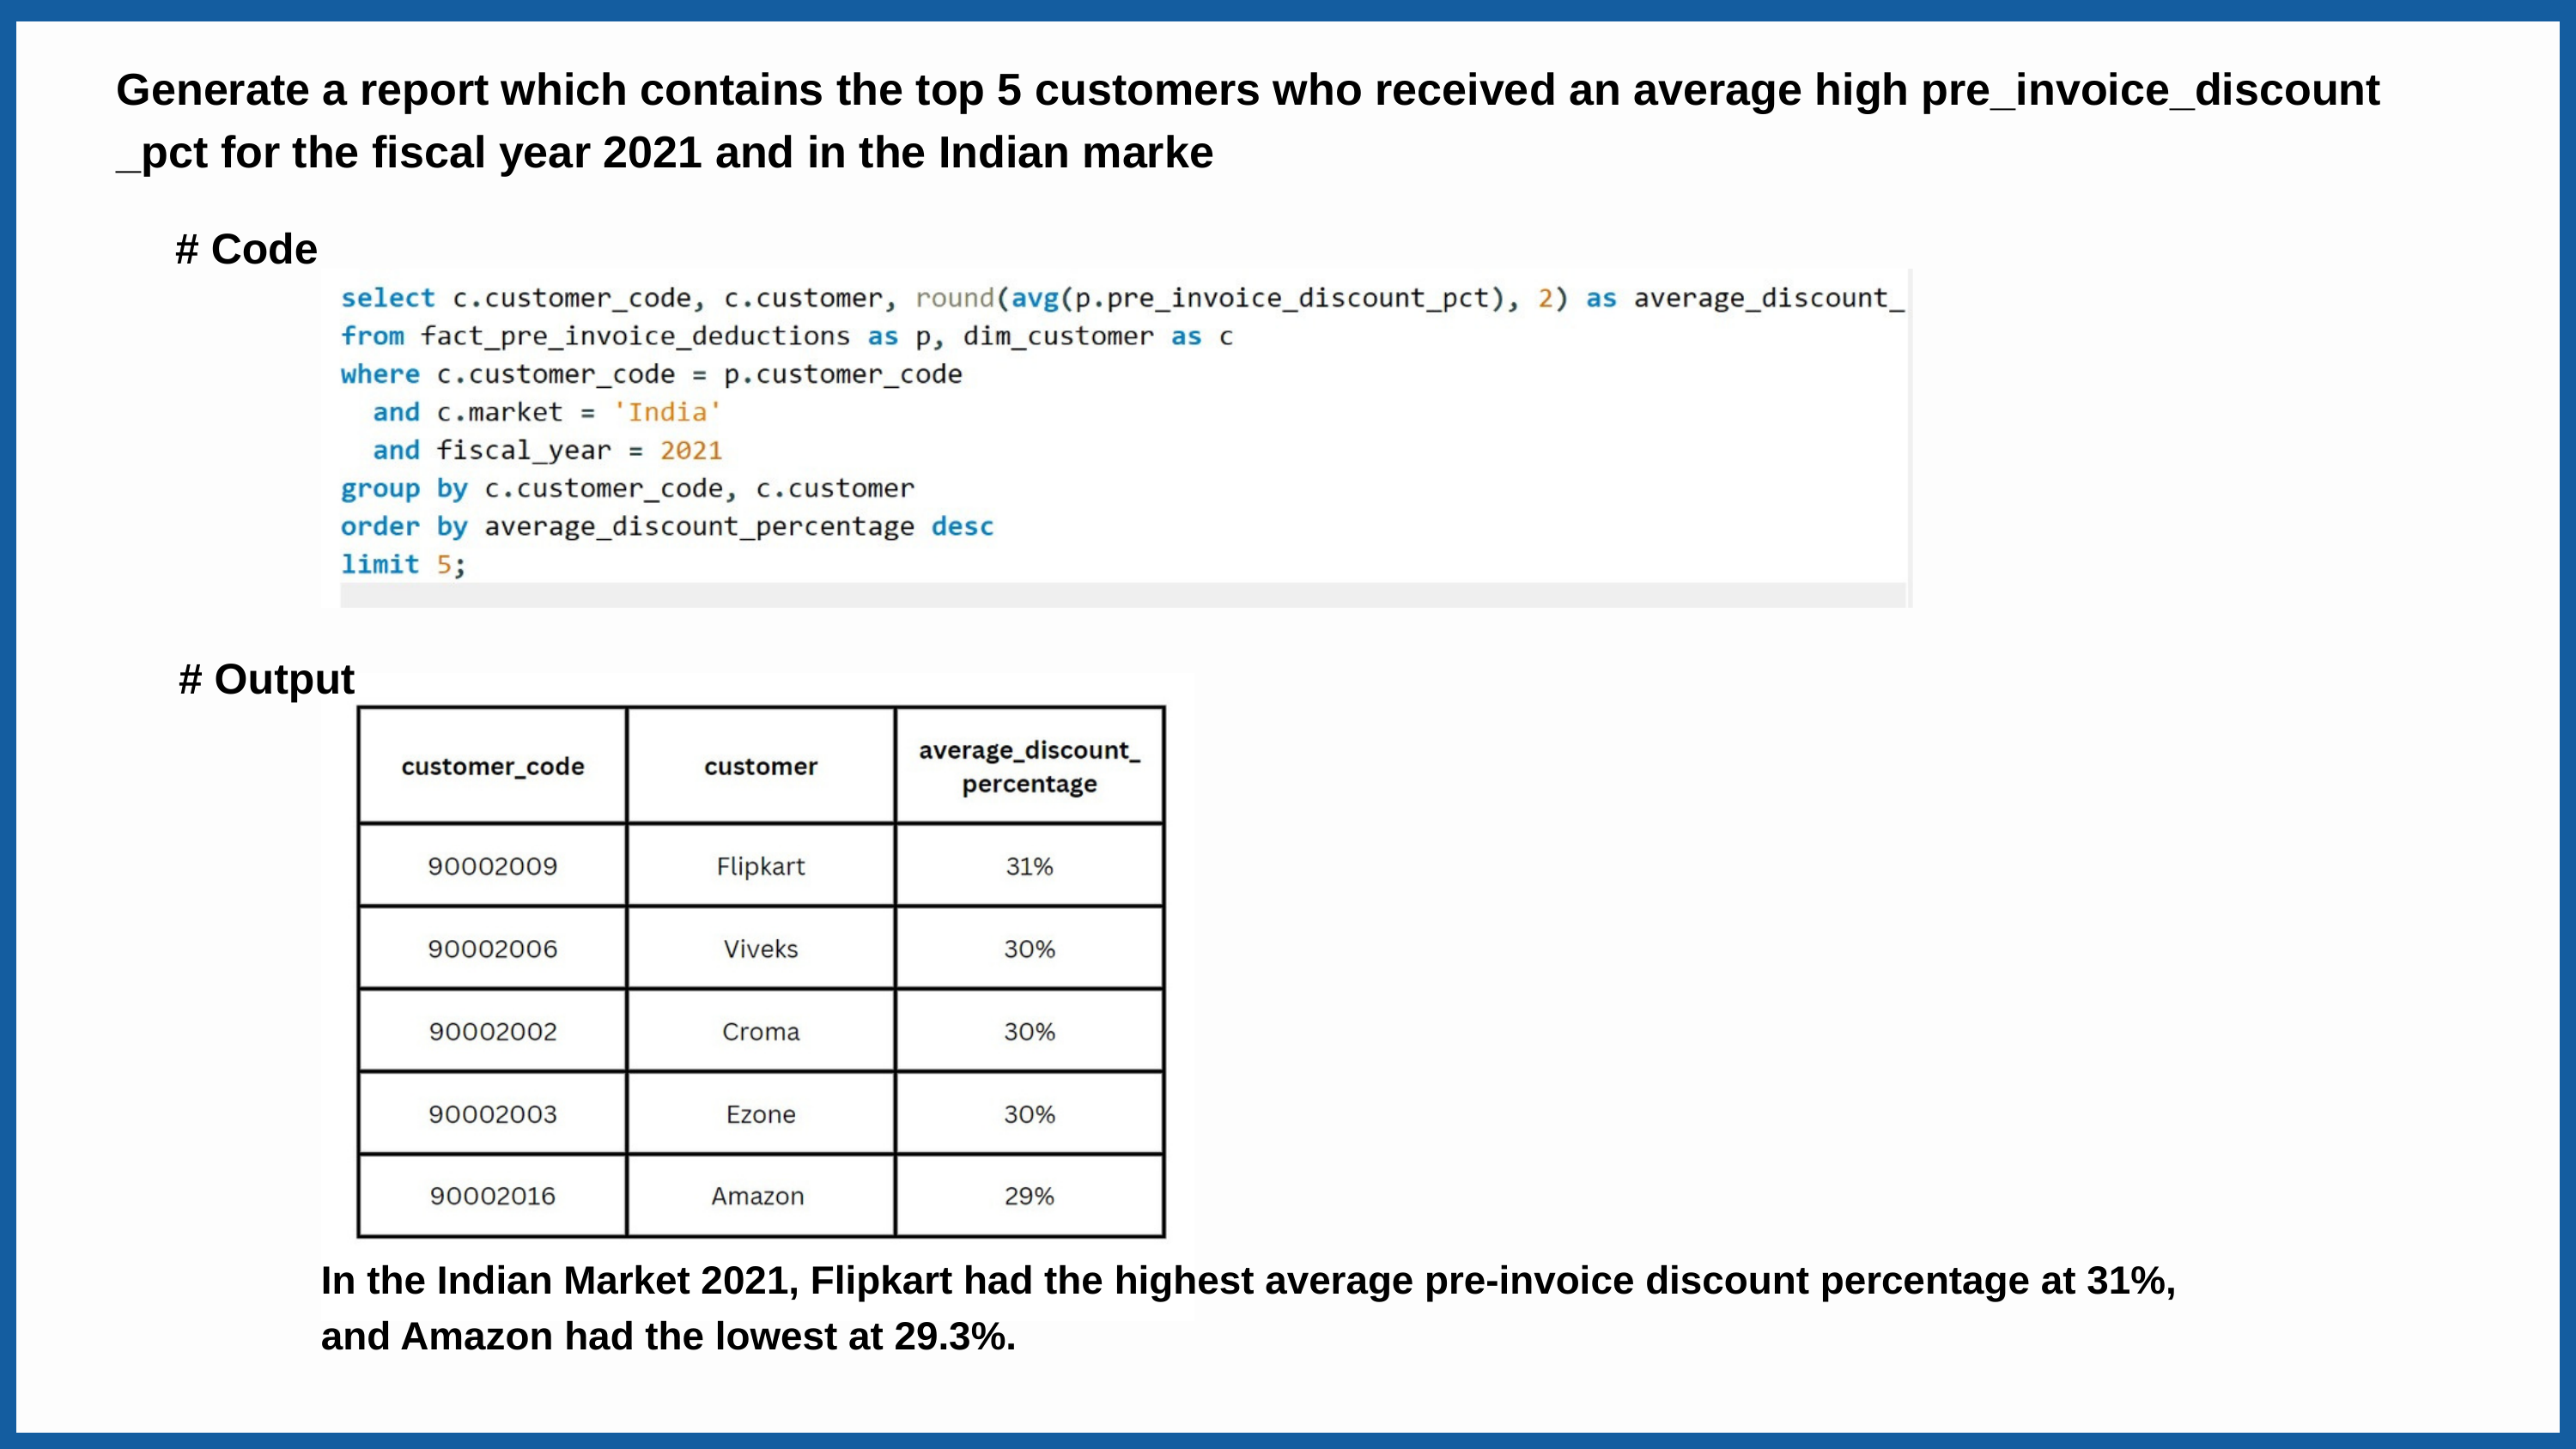

Generate a report which contains the top 5 customers who received an average high pre_invoice_discount _pct for the fiscal year 2021 and in the Indian marke
# Code

# Output

In the Indian Market 2021, Flipkart had the highest average pre-invoice discount percentage at 31%, and Amazon had the lowest at 29.3%.